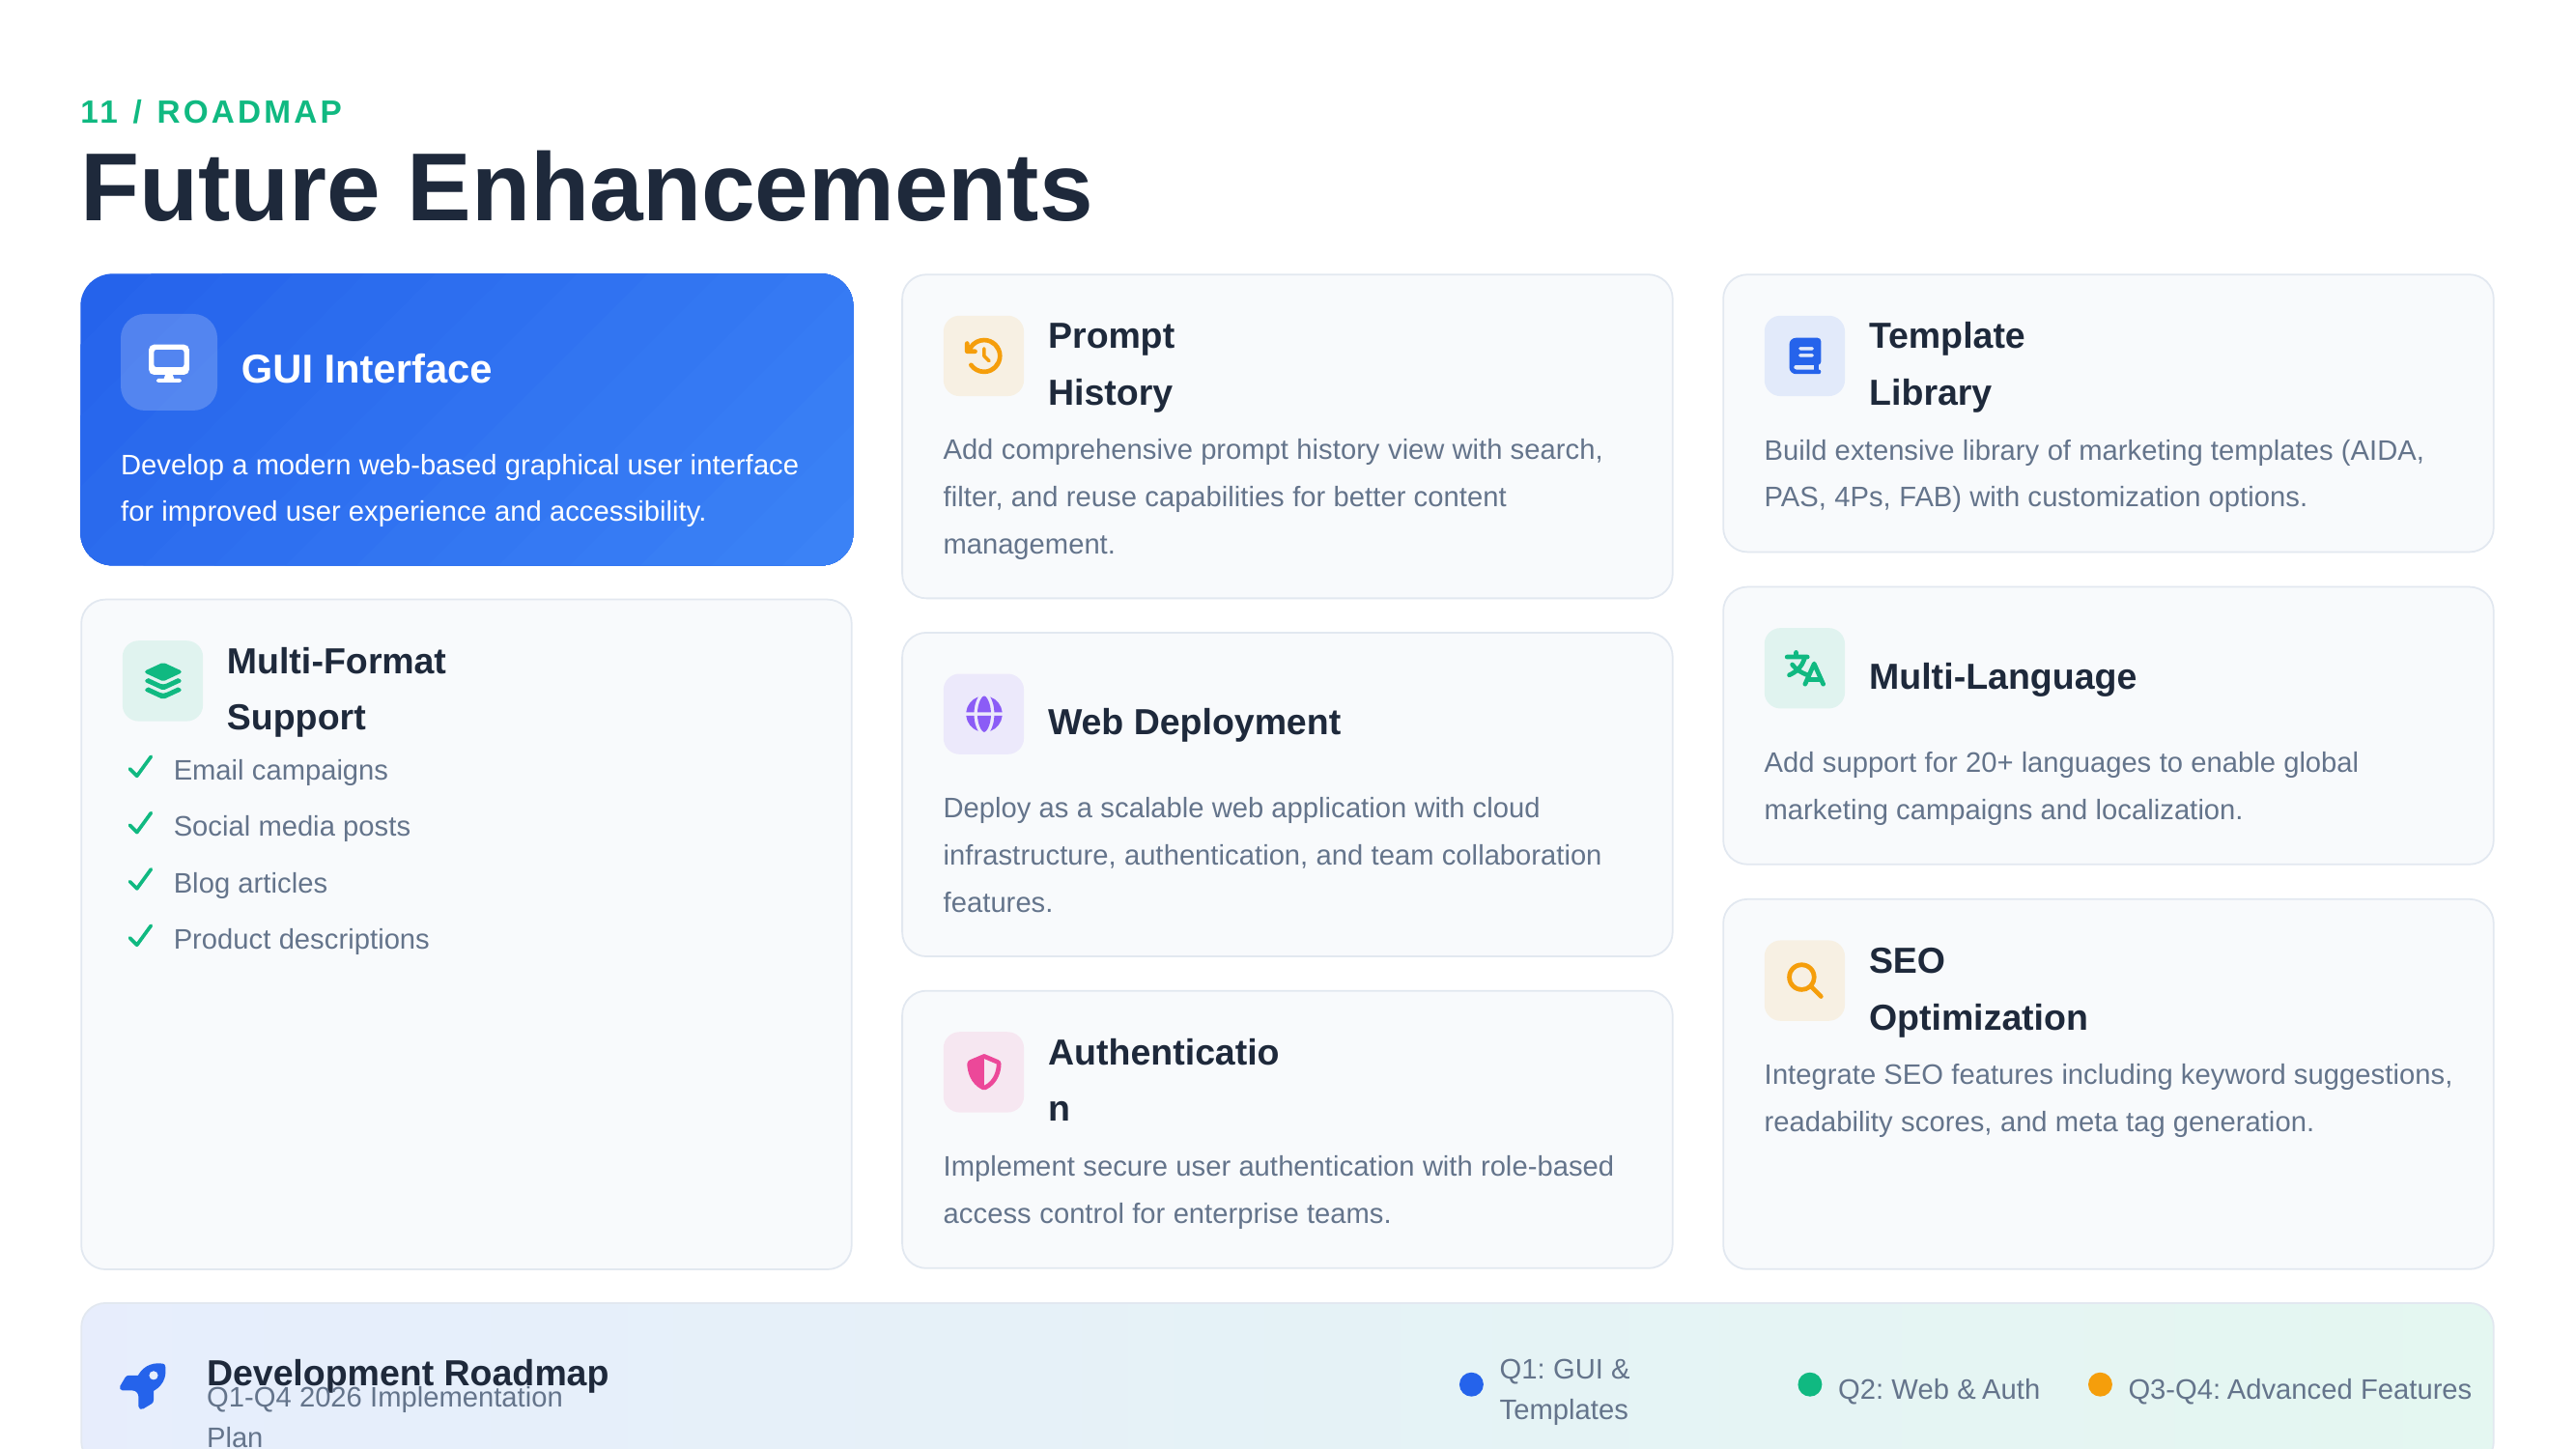

11 / ROADMAP
Future Enhancements

Prompt History
Template Library
GUI Interface

Add comprehensive prompt history view with search, filter, and reuse capabilities for better content management.
Build extensive library of marketing templates (AIDA, PAS, 4Ps, FAB) with customization options.
Develop a modern web-based graphical user interface for improved user experience and accessibility.

Multi-Language

Multi-Format Support

Web Deployment

Add support for 20+ languages to enable global marketing campaigns and localization.
Email campaigns

Deploy as a scalable web application with cloud infrastructure, authentication, and team collaboration features.
Social media posts

Blog articles

Product descriptions

SEO Optimization

Authentication
Integrate SEO features including keyword suggestions, readability scores, and meta tag generation.

Implement secure user authentication with role-based access control for enterprise teams.

Development Roadmap

Q1: GUI & Templates
Q2: Web & Auth
Q3-Q4: Advanced Features

Q1-Q4 2026 Implementation Plan